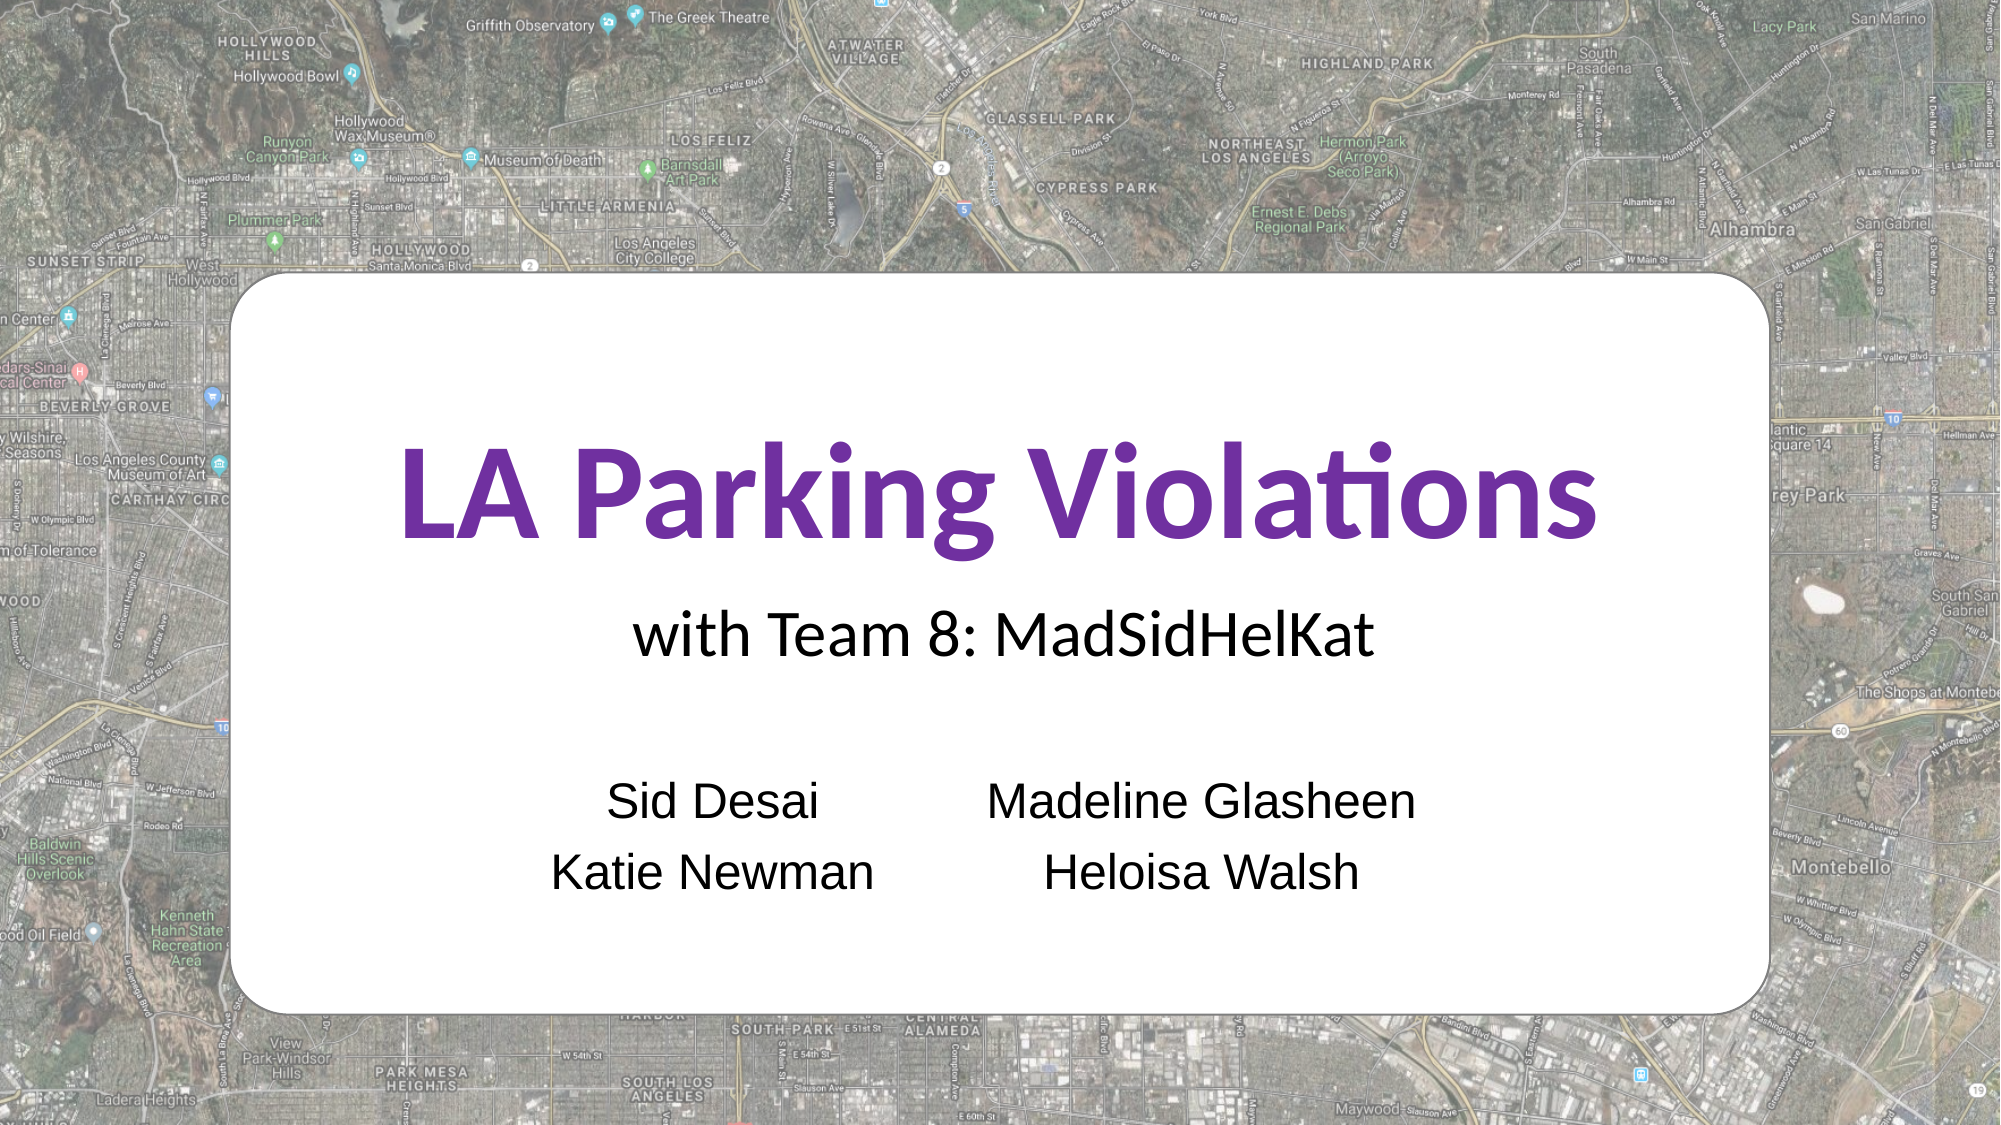

# LA Parking Violations
with Team 8: MadSidHelKat
| Sid Desai | Madeline Glasheen |
| --- | --- |
| Katie Newman | Heloisa Walsh |